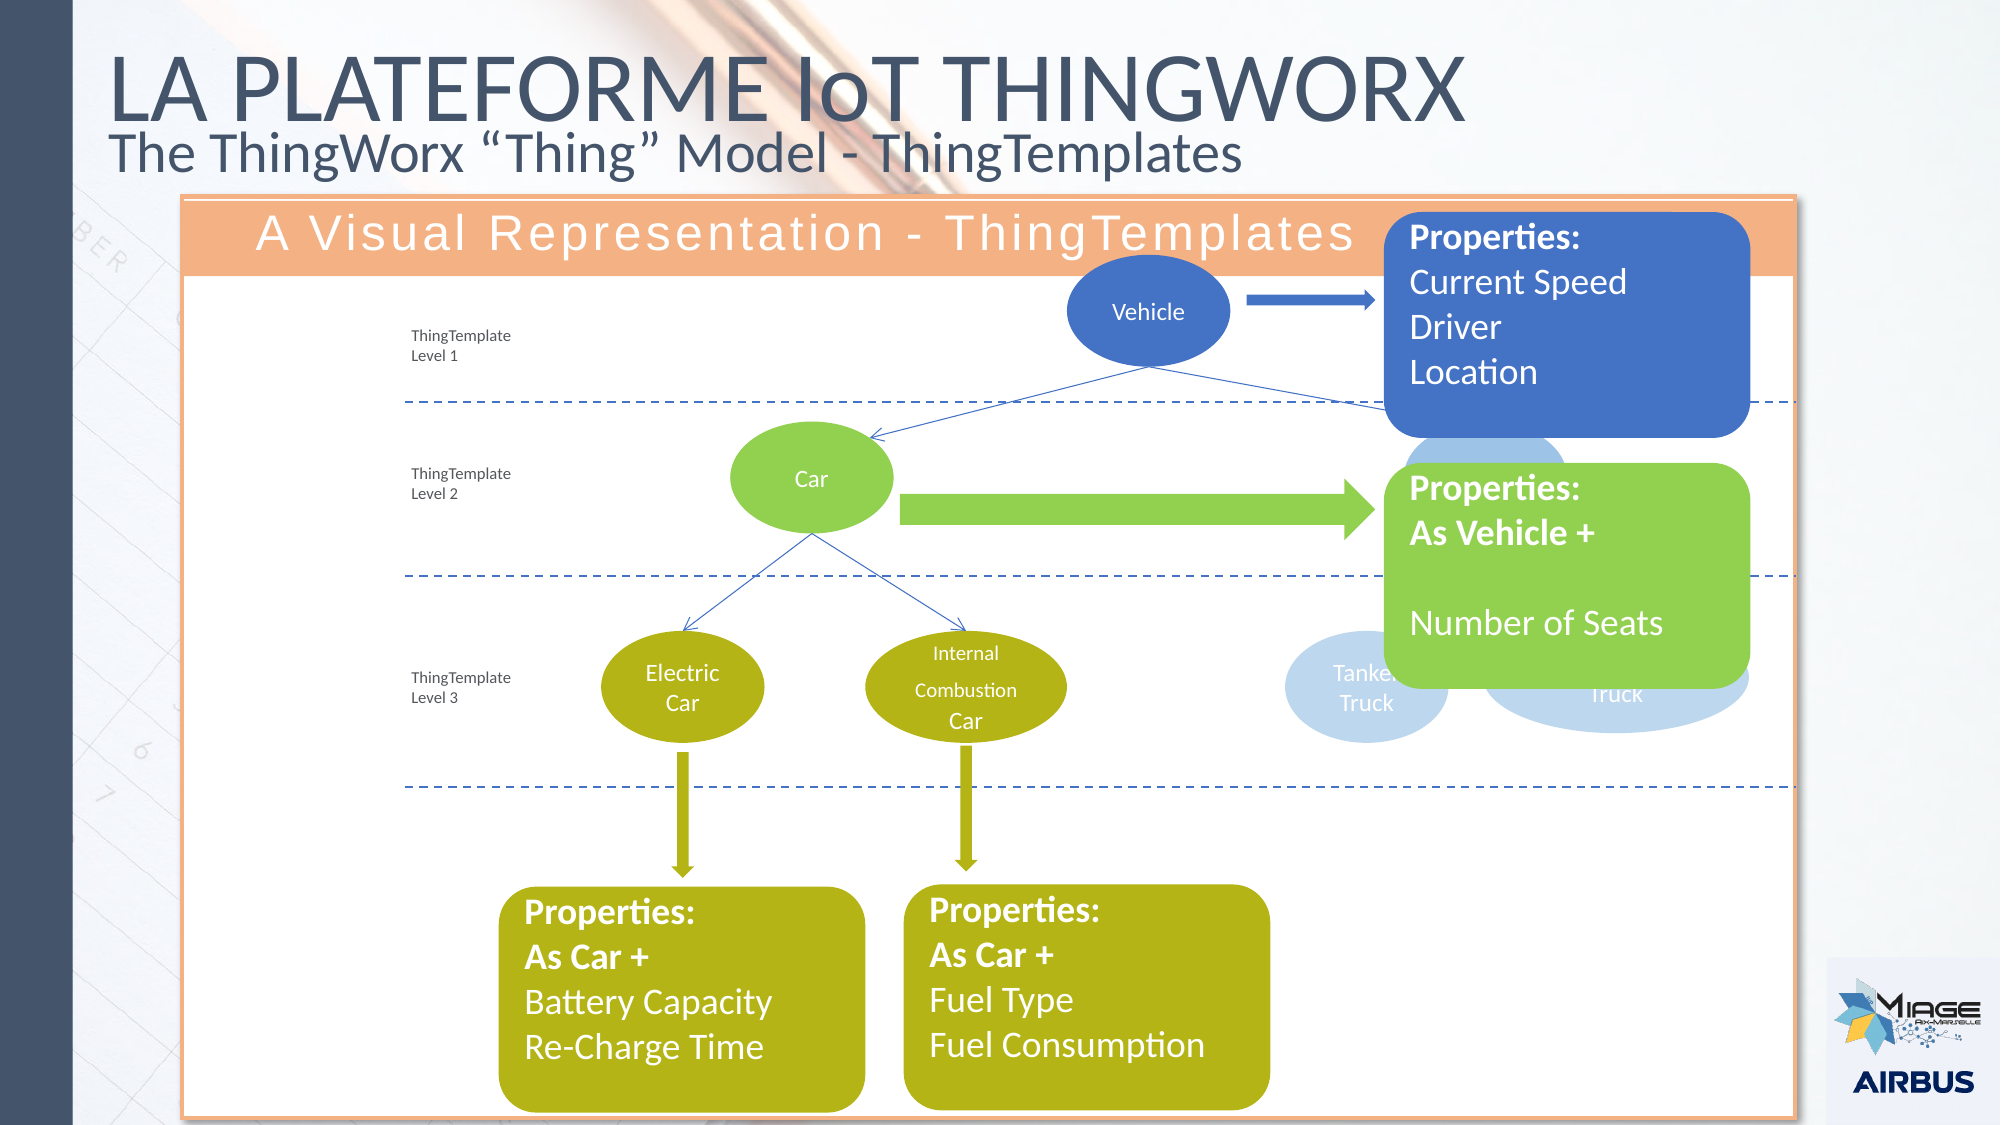

LA PLATEFORME IoT THINGWORX
The ThingWorx “Thing” Model - ThingTemplates
A Visual Representation - ThingTemplates

Properties:
Current Speed
Driver
Location

Vehicle

ThingTemplate
Level 1
Car
Truck
Properties:
As Vehicle +

Number of Seats

ThingTemplate
Level 2

Refrigerated
Truck
Electric
Car
Internal Combustion Car
Tanker
Truck
ThingTemplate
Level 3

Properties:
As Car +
Fuel Type
Fuel Consumption

Properties:
As Car +
Battery Capacity
Re-Charge Time